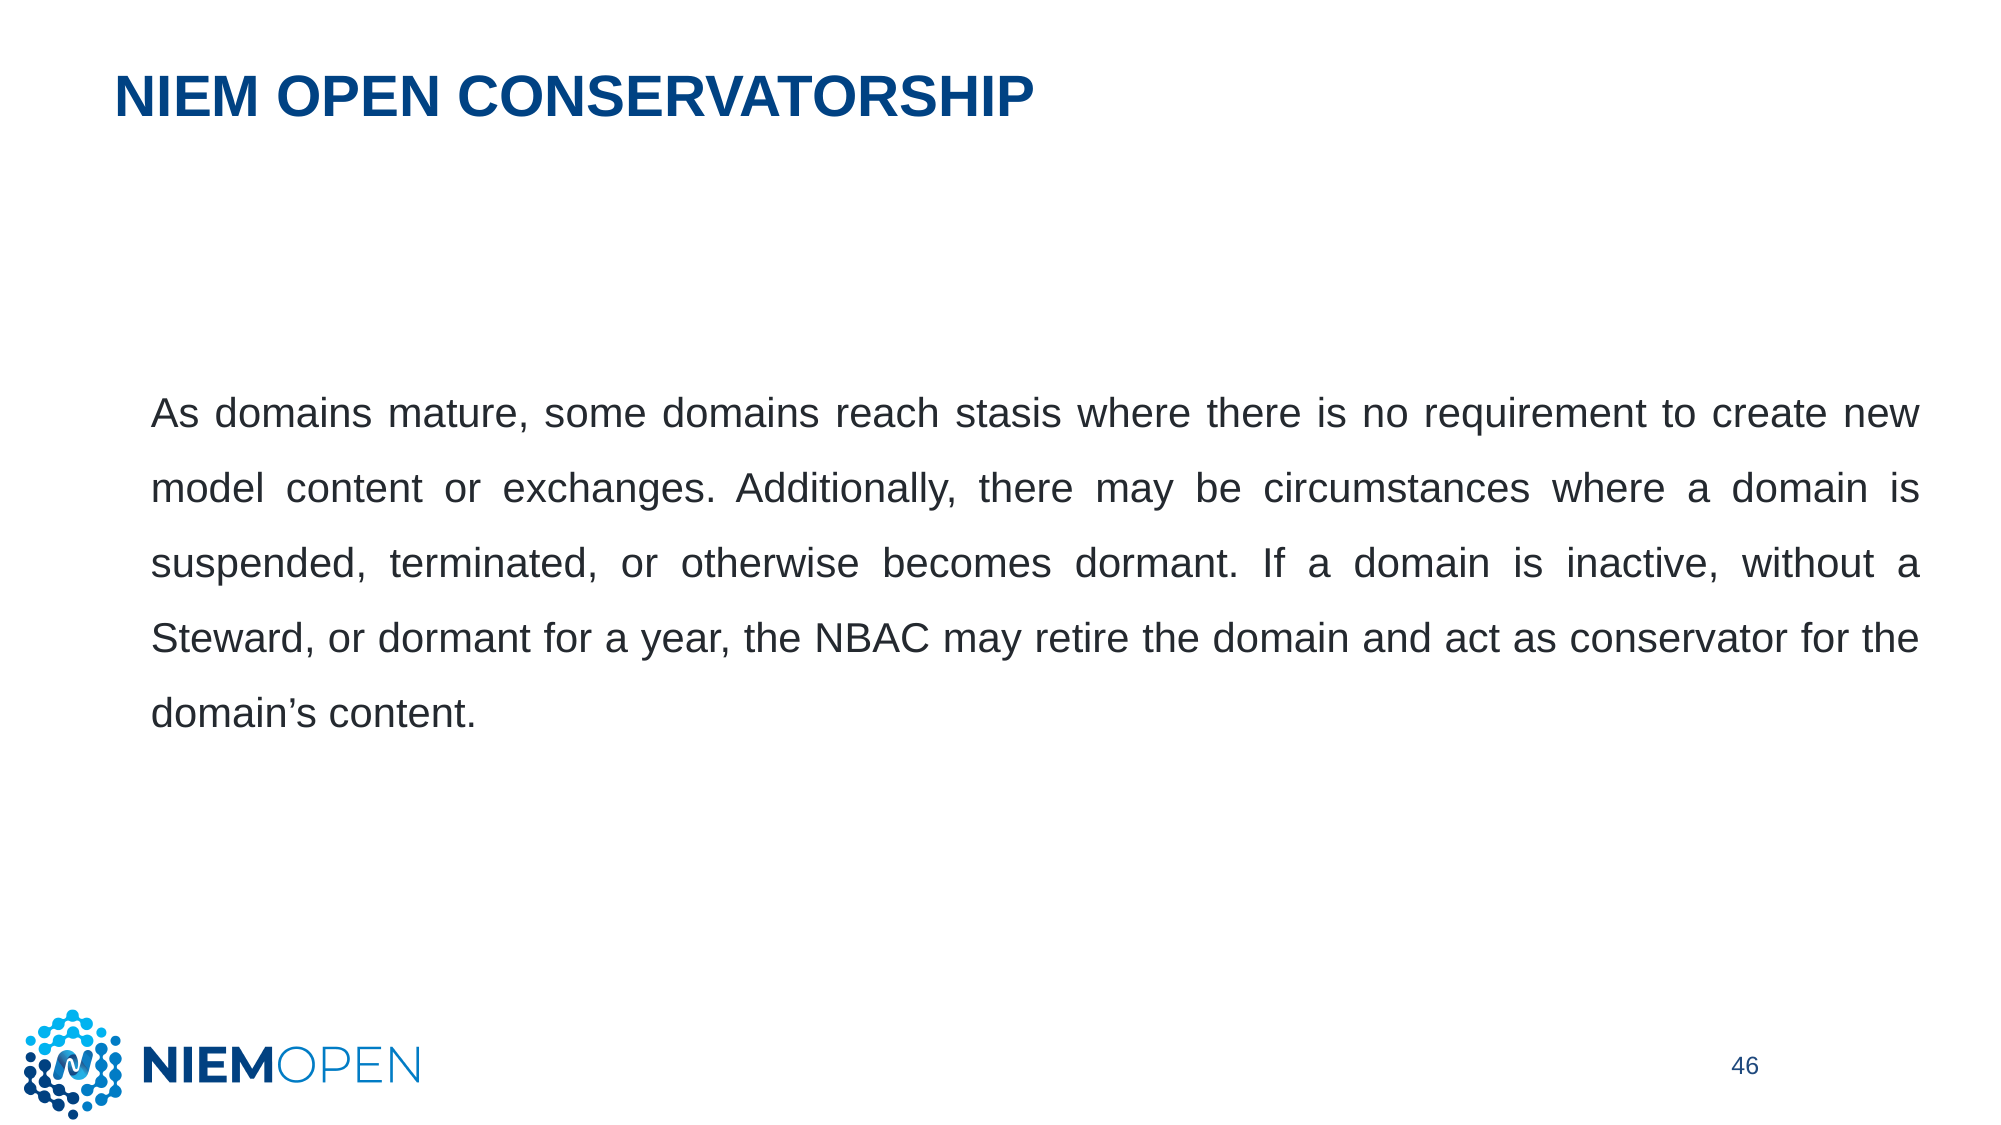

# NIEM OPEN Conservatorship
As domains mature, some domains reach stasis where there is no requirement to create new model content or exchanges. Additionally, there may be circumstances where a domain is suspended, terminated, or otherwise becomes dormant. If a domain is inactive, without a Steward, or dormant for a year, the NBAC may retire the domain and act as conservator for the domain’s content.

46